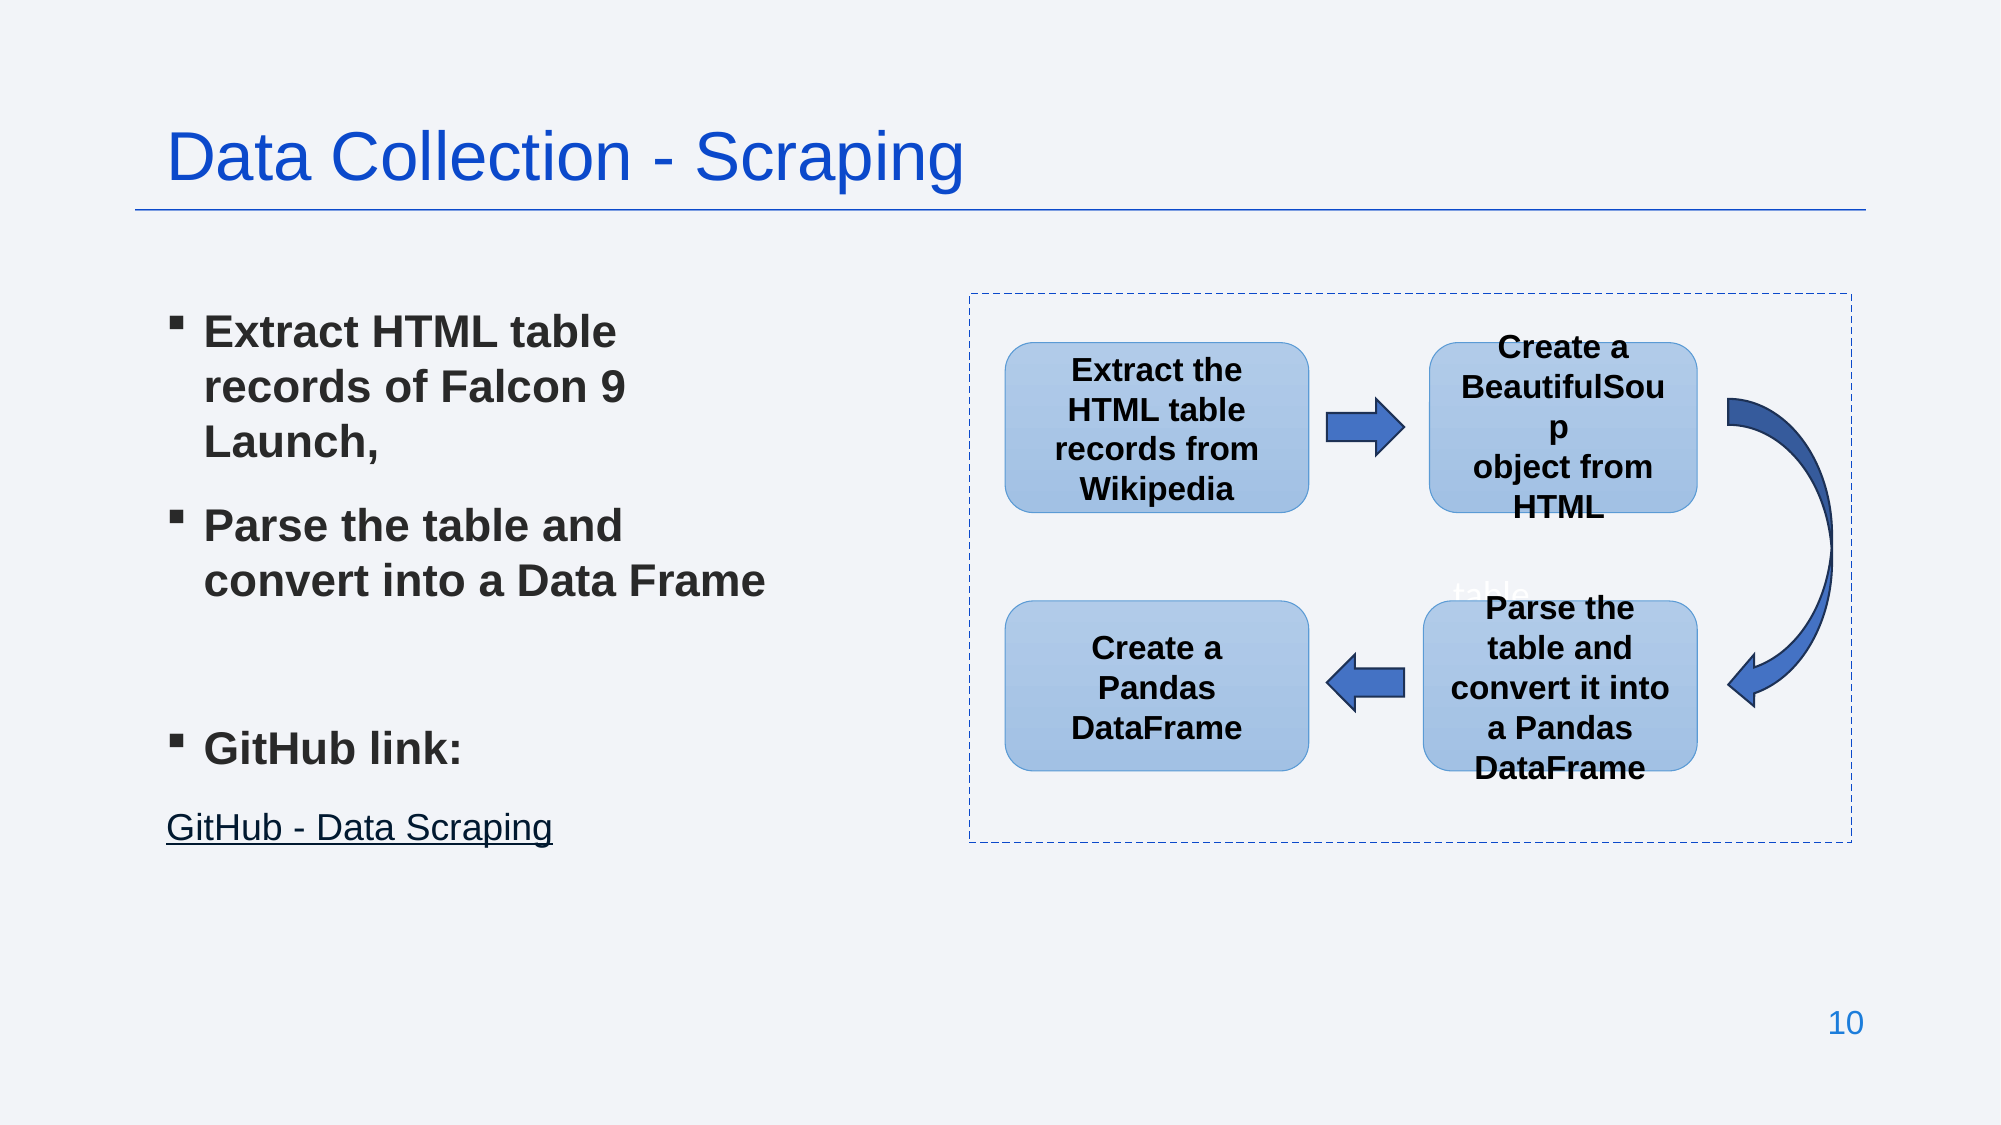

Data Collection - Scraping
Extract HTML table records of Falcon 9 Launch,
Parse the table and convert into a Data Frame

GitHub link:
GitHub - Data Scraping

Extract the HTML table records from Wikipedia

Create a BeautifulSoup
object from HTML

table

Parse the table and convert it into a Pandas DataFrame
Create a Pandas DataFrame

10